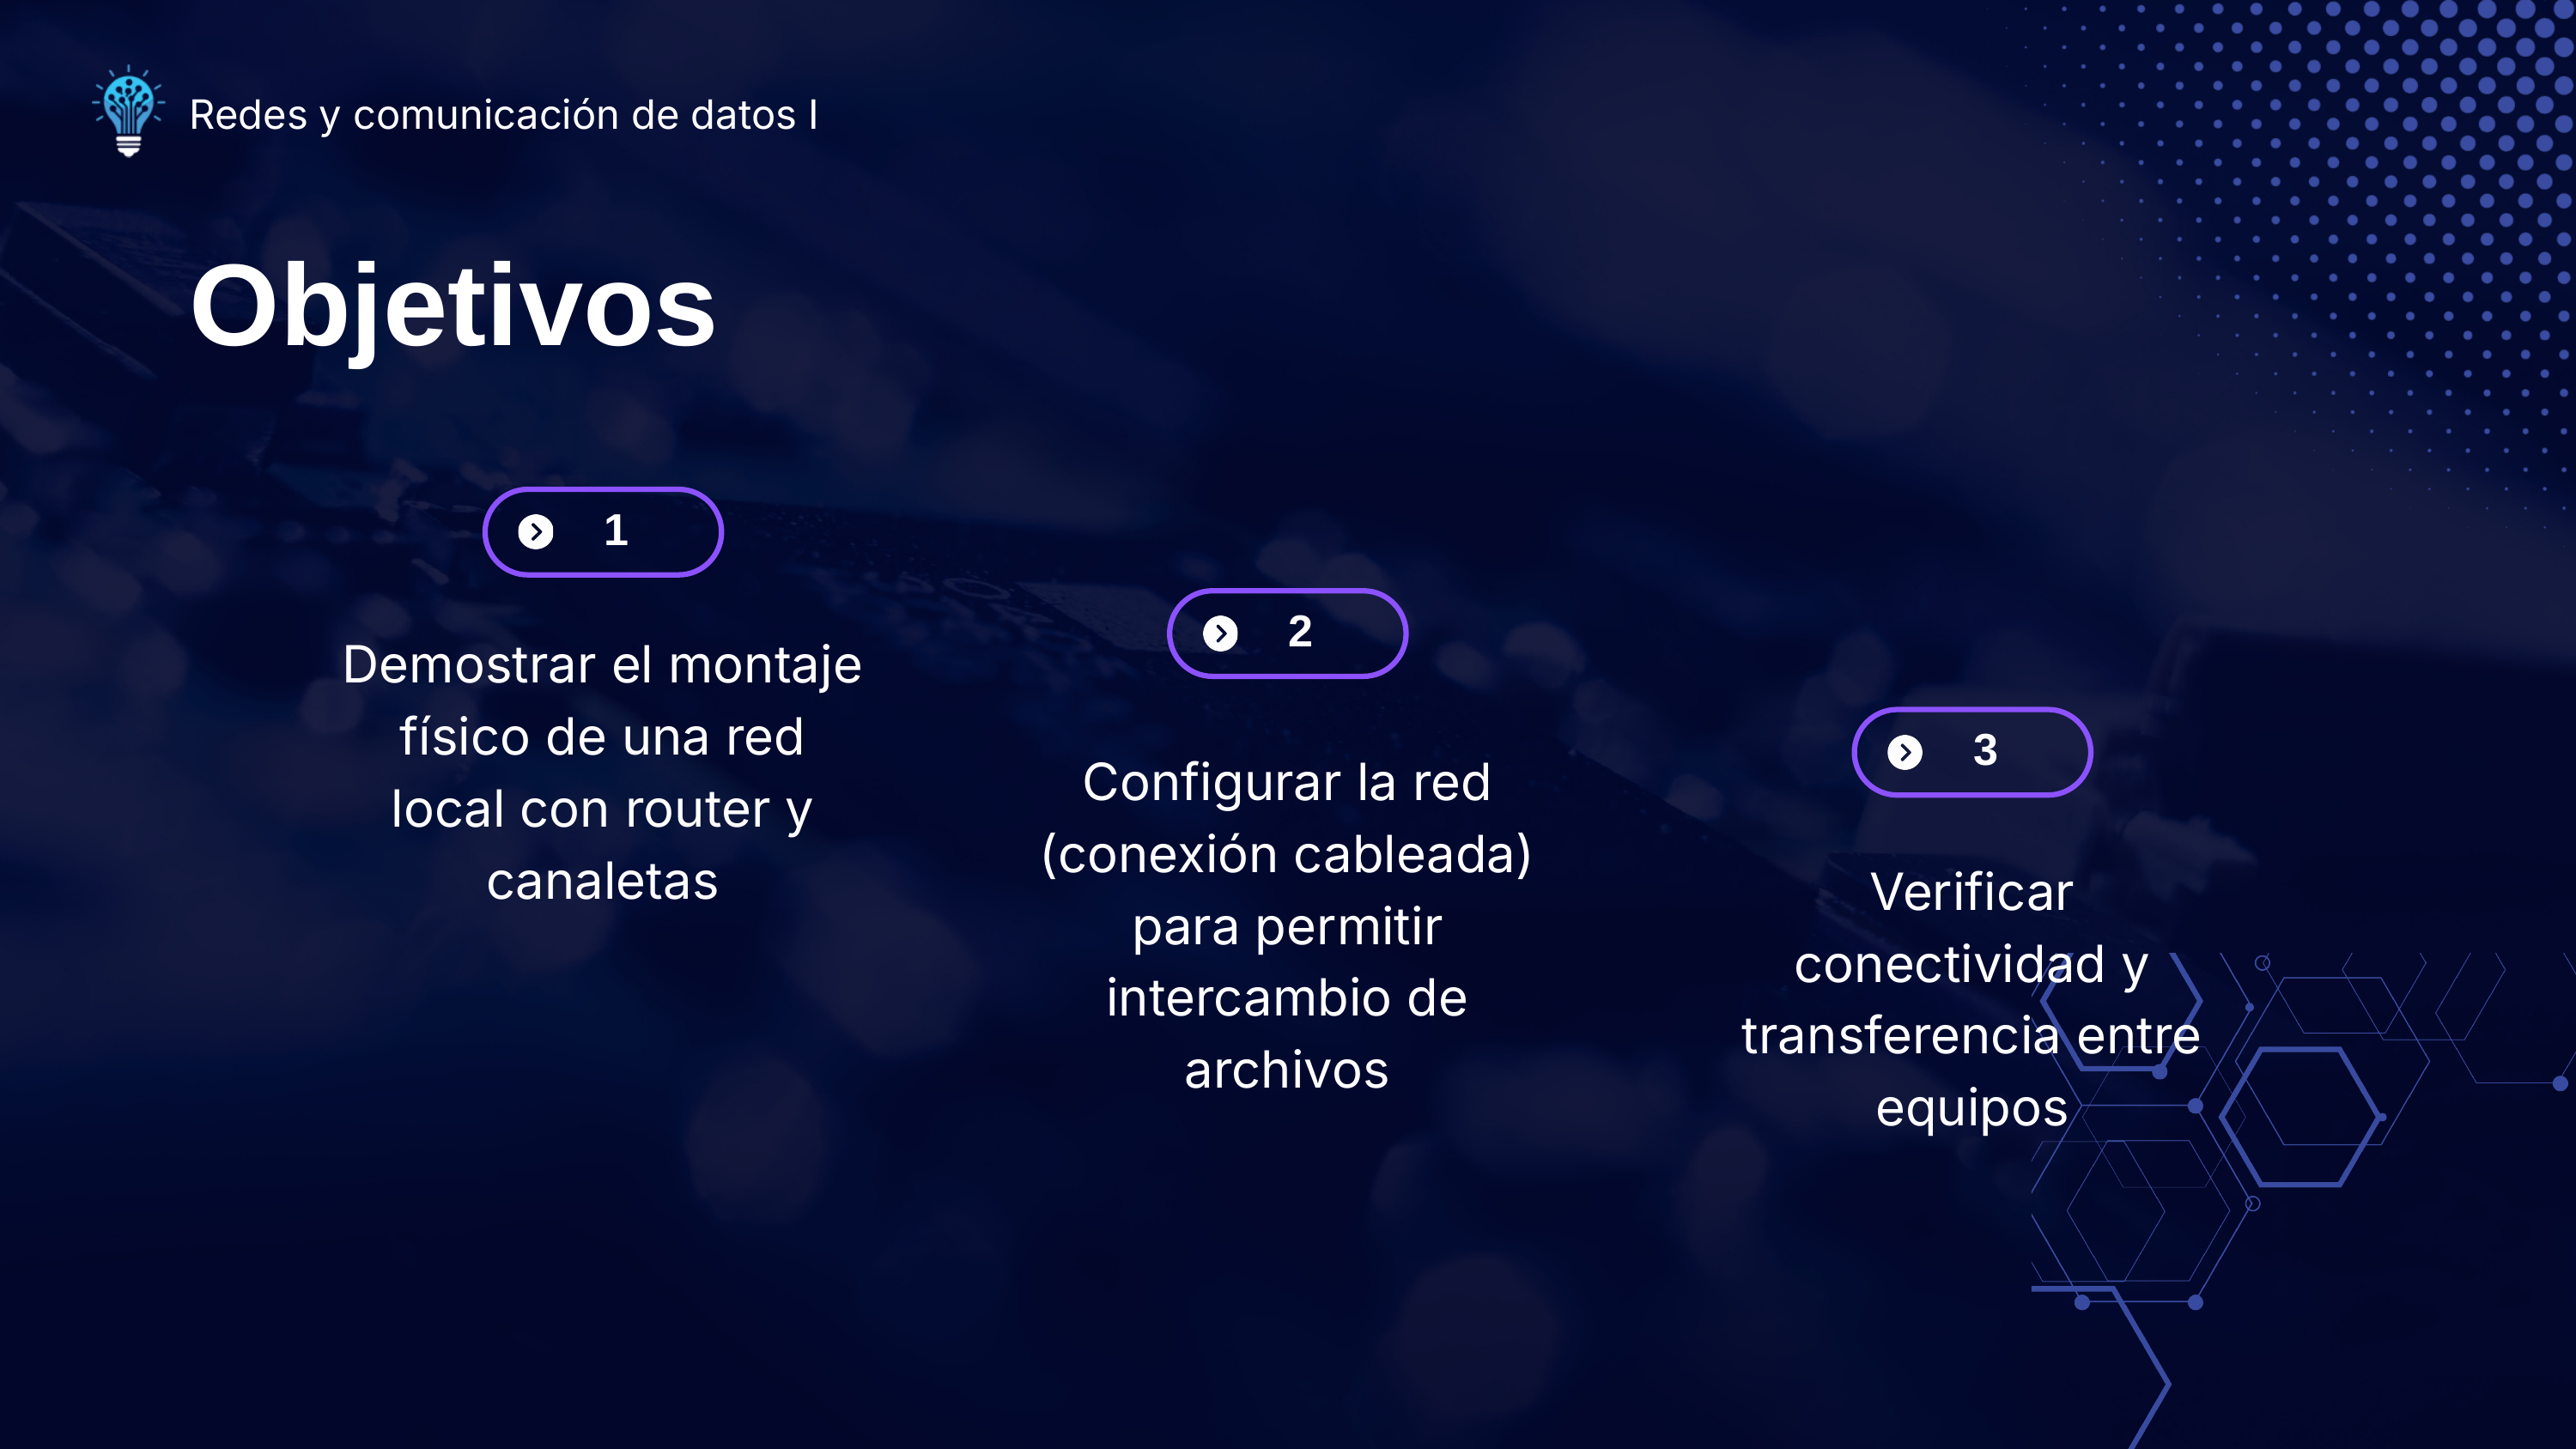

Redes y comunicación de datos I
Objetivos

1

2

Demostrar el montaje físico de una red local con router y canaletas

3

Configurar la red (conexión cableada) para permitir intercambio de archivos
Verificar conectividad y transferencia entre equipos